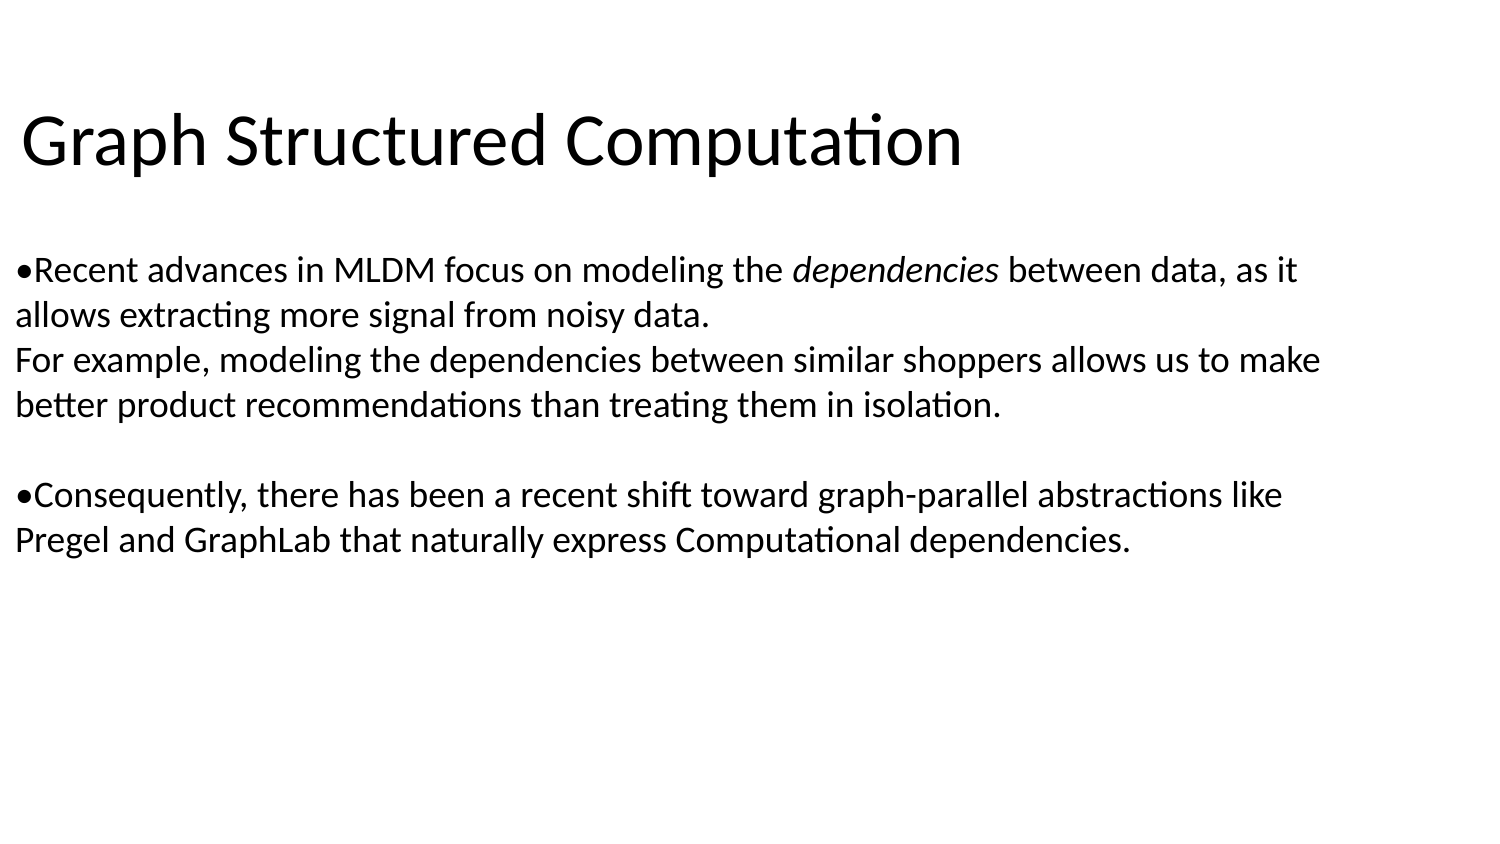

# Graph Structured Computation
•Recent advances in MLDM focus on modeling the dependencies between data, as it allows extracting more signal from noisy data.
For example, modeling the dependencies between similar shoppers allows us to make better product recommendations than treating them in isolation.

•Consequently, there has been a recent shift toward graph-parallel abstractions like Pregel and GraphLab that naturally express Computational dependencies.